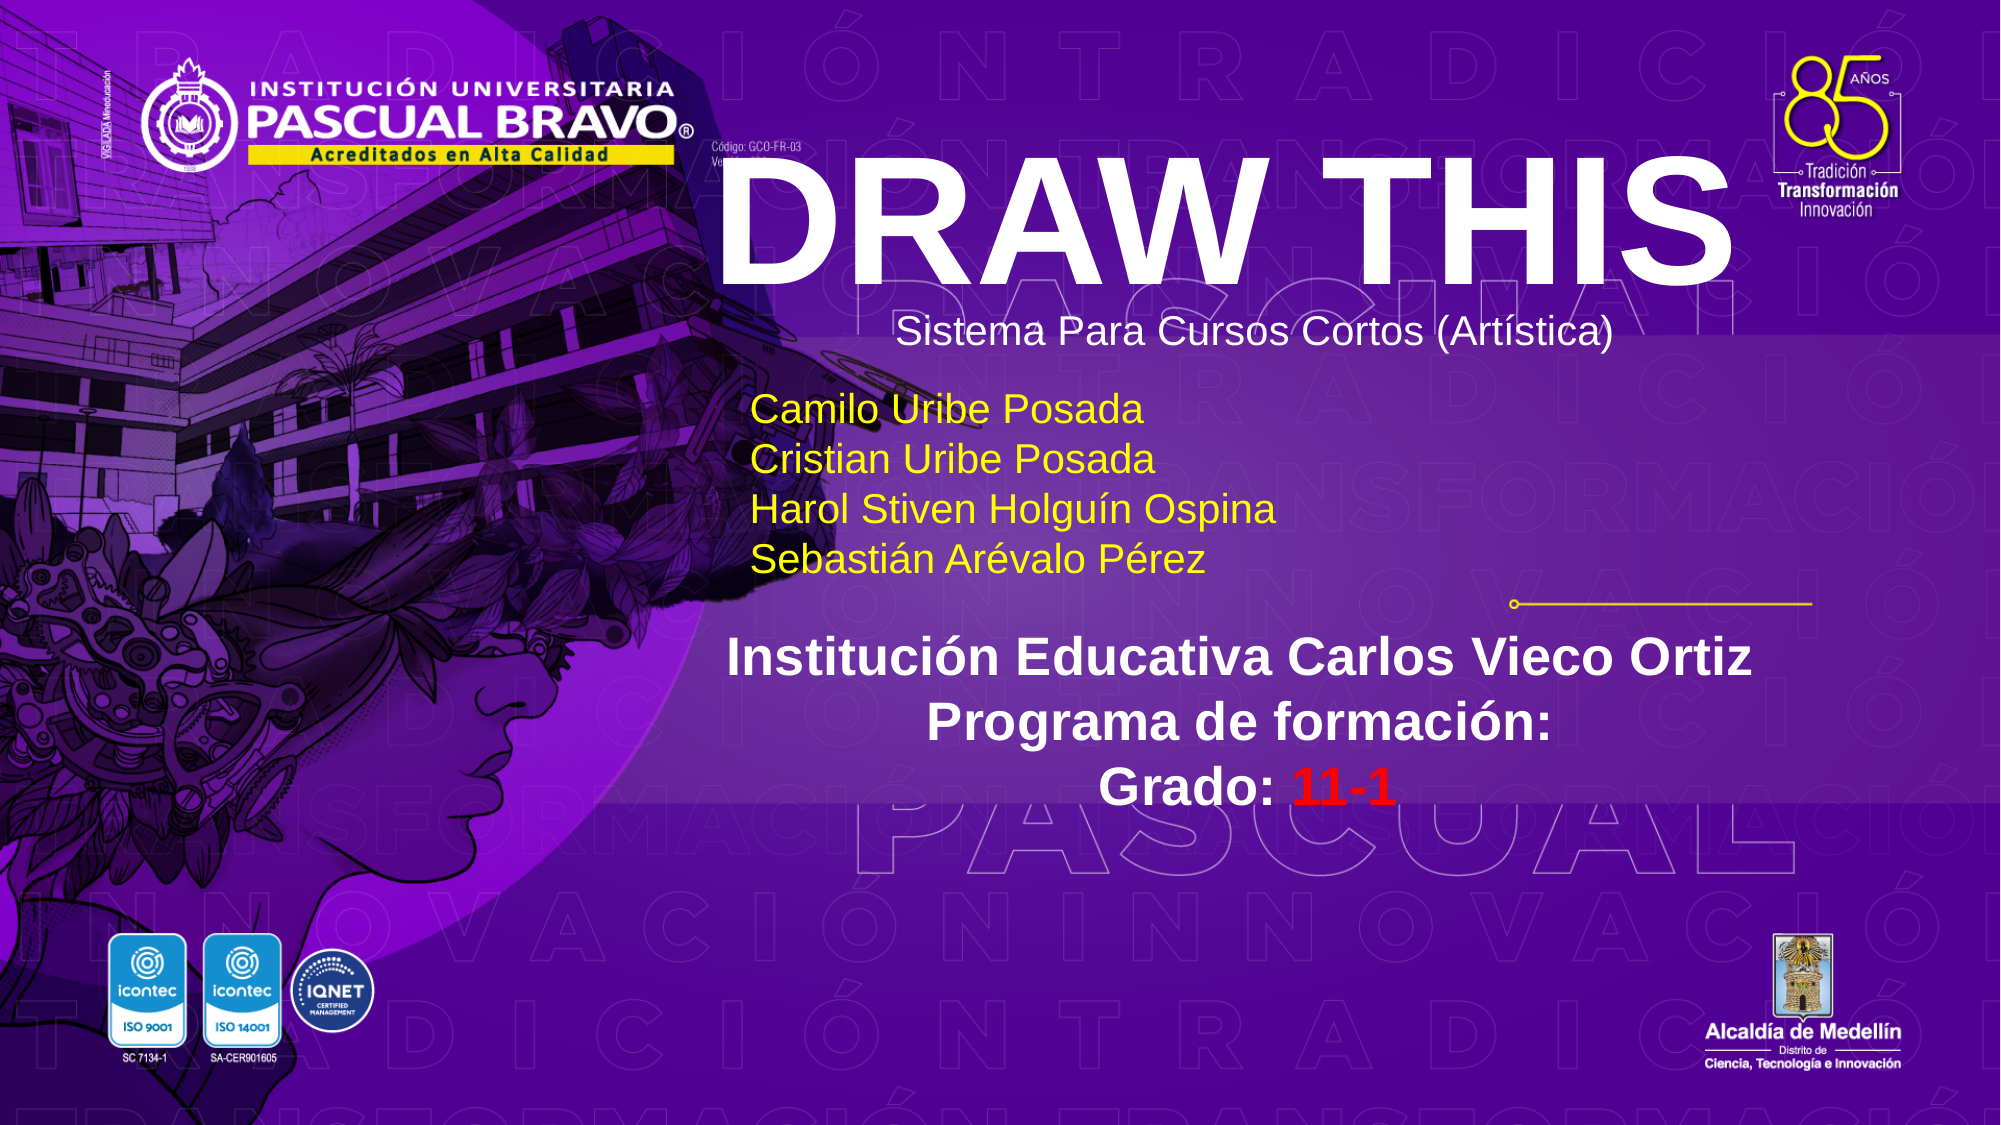

DRAW THIS
Sistema Para Cursos Cortos (Artística)

Camilo Uribe Posada
Cristian Uribe Posada
Harol Stiven Holguín Ospina
Sebastián Arévalo Pérez
Institución Educativa Carlos Vieco Ortiz
Programa de formación:
Grado: 11-1